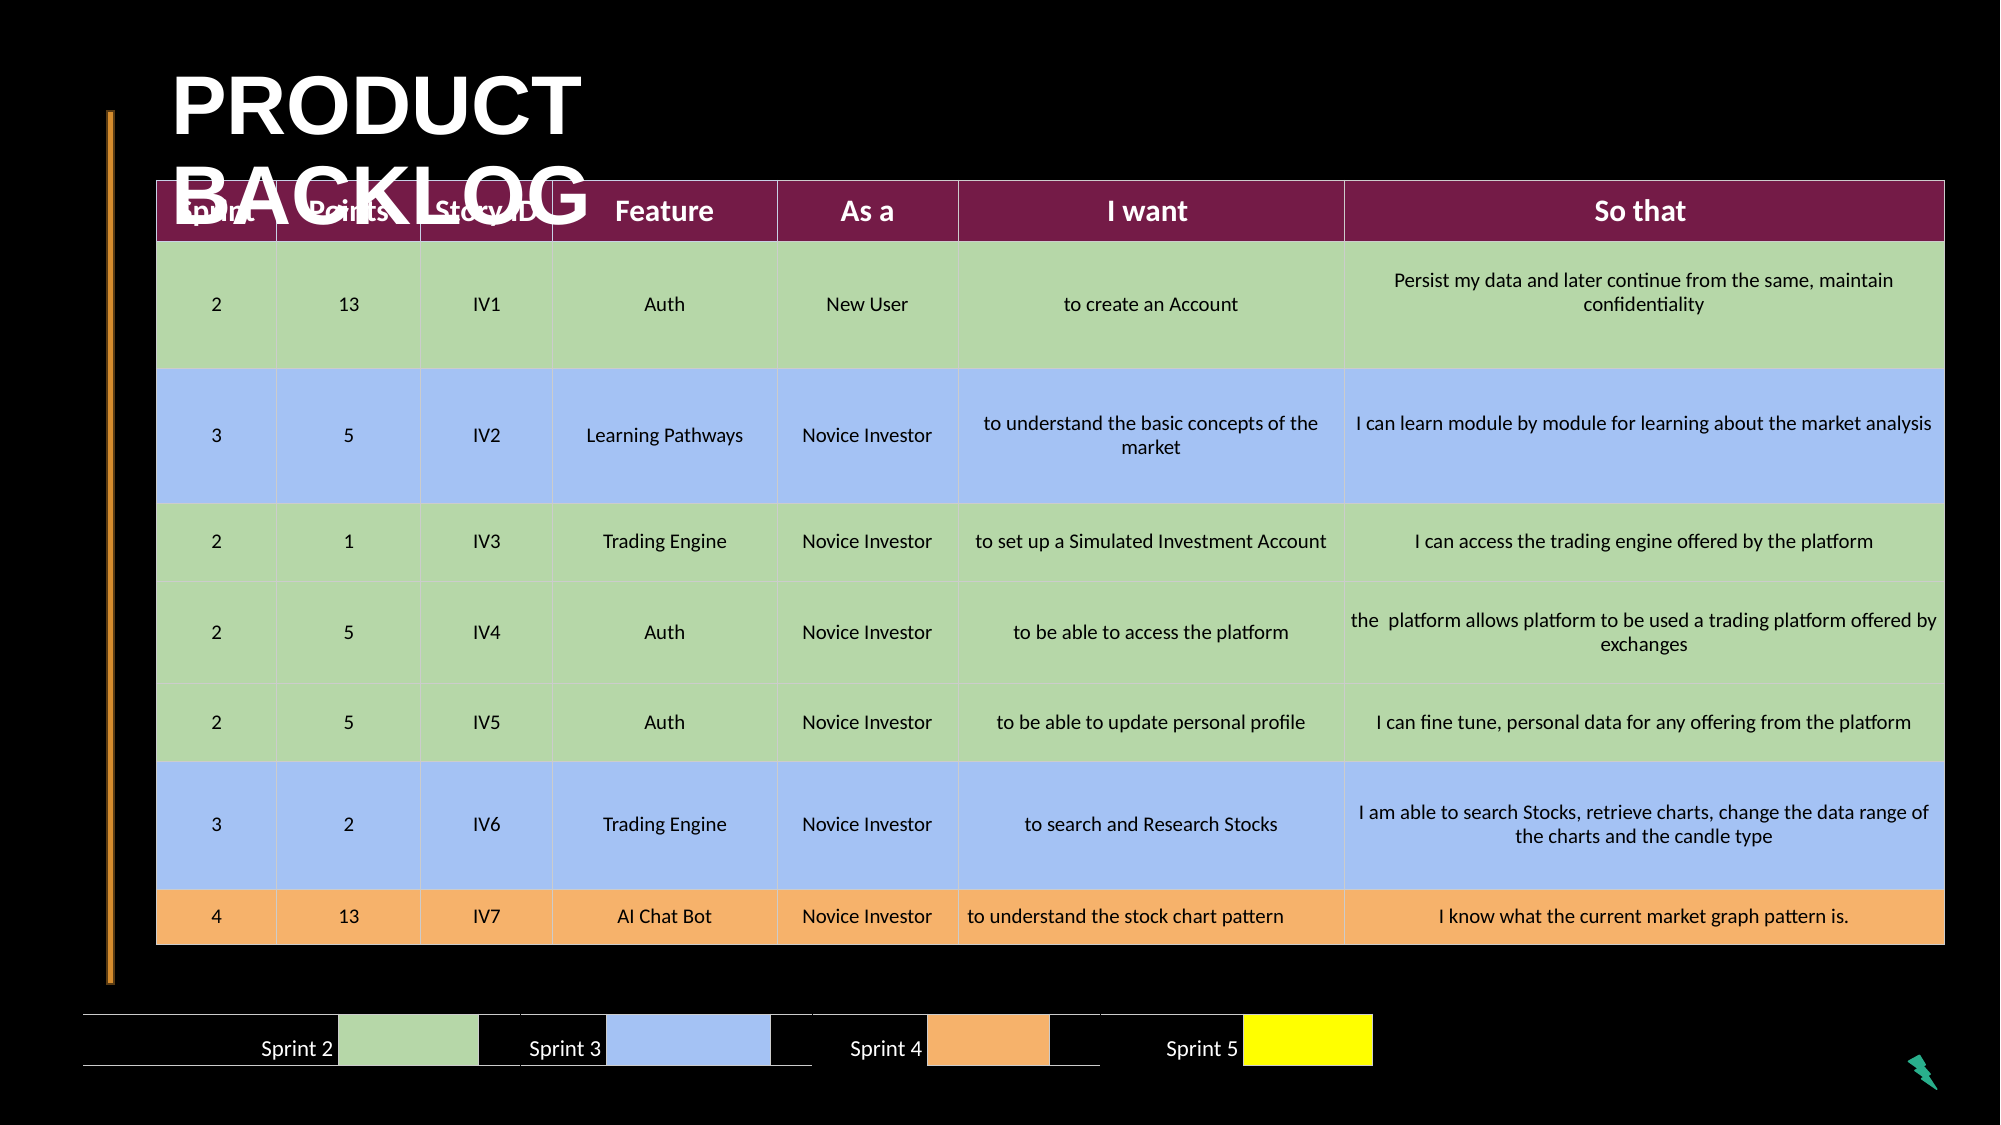

PRODUCT BACKLOG

| Sprint | Points | Story ID | Feature | As a | I want | So that |
| --- | --- | --- | --- | --- | --- | --- |
| 2 | 13 | IV1 | Auth | New User | to create an Account | Persist my data and later continue from the same, maintain confidentiality |
| 3 | 5 | IV2 | Learning Pathways | Novice Investor | to understand the basic concepts of the market | I can learn module by module for learning about the market analysis |
| 2 | 1 | IV3 | Trading Engine | Novice Investor | to set up a Simulated Investment Account | I can access the trading engine offered by the platform |
| 2 | 5 | IV4 | Auth | Novice Investor | to be able to access the platform | the platform allows platform to be used a trading platform offered by exchanges |
| 2 | 5 | IV5 | Auth | Novice Investor | to be able to update personal profile | I can fine tune, personal data for any offering from the platform |
| 3 | 2 | IV6 | Trading Engine | Novice Investor | to search and Research Stocks | I am able to search Stocks, retrieve charts, change the data range of the charts and the candle type |
| 4 | 13 | IV7 | AI Chat Bot | Novice Investor | to understand the stock chart pattern | I know what the current market graph pattern is. |
| Sprint 2 |  |  | Sprint 3 |  |  | Sprint 4 |  |  | Sprint 5 |  |
| --- | --- | --- | --- | --- | --- | --- | --- | --- | --- | --- |